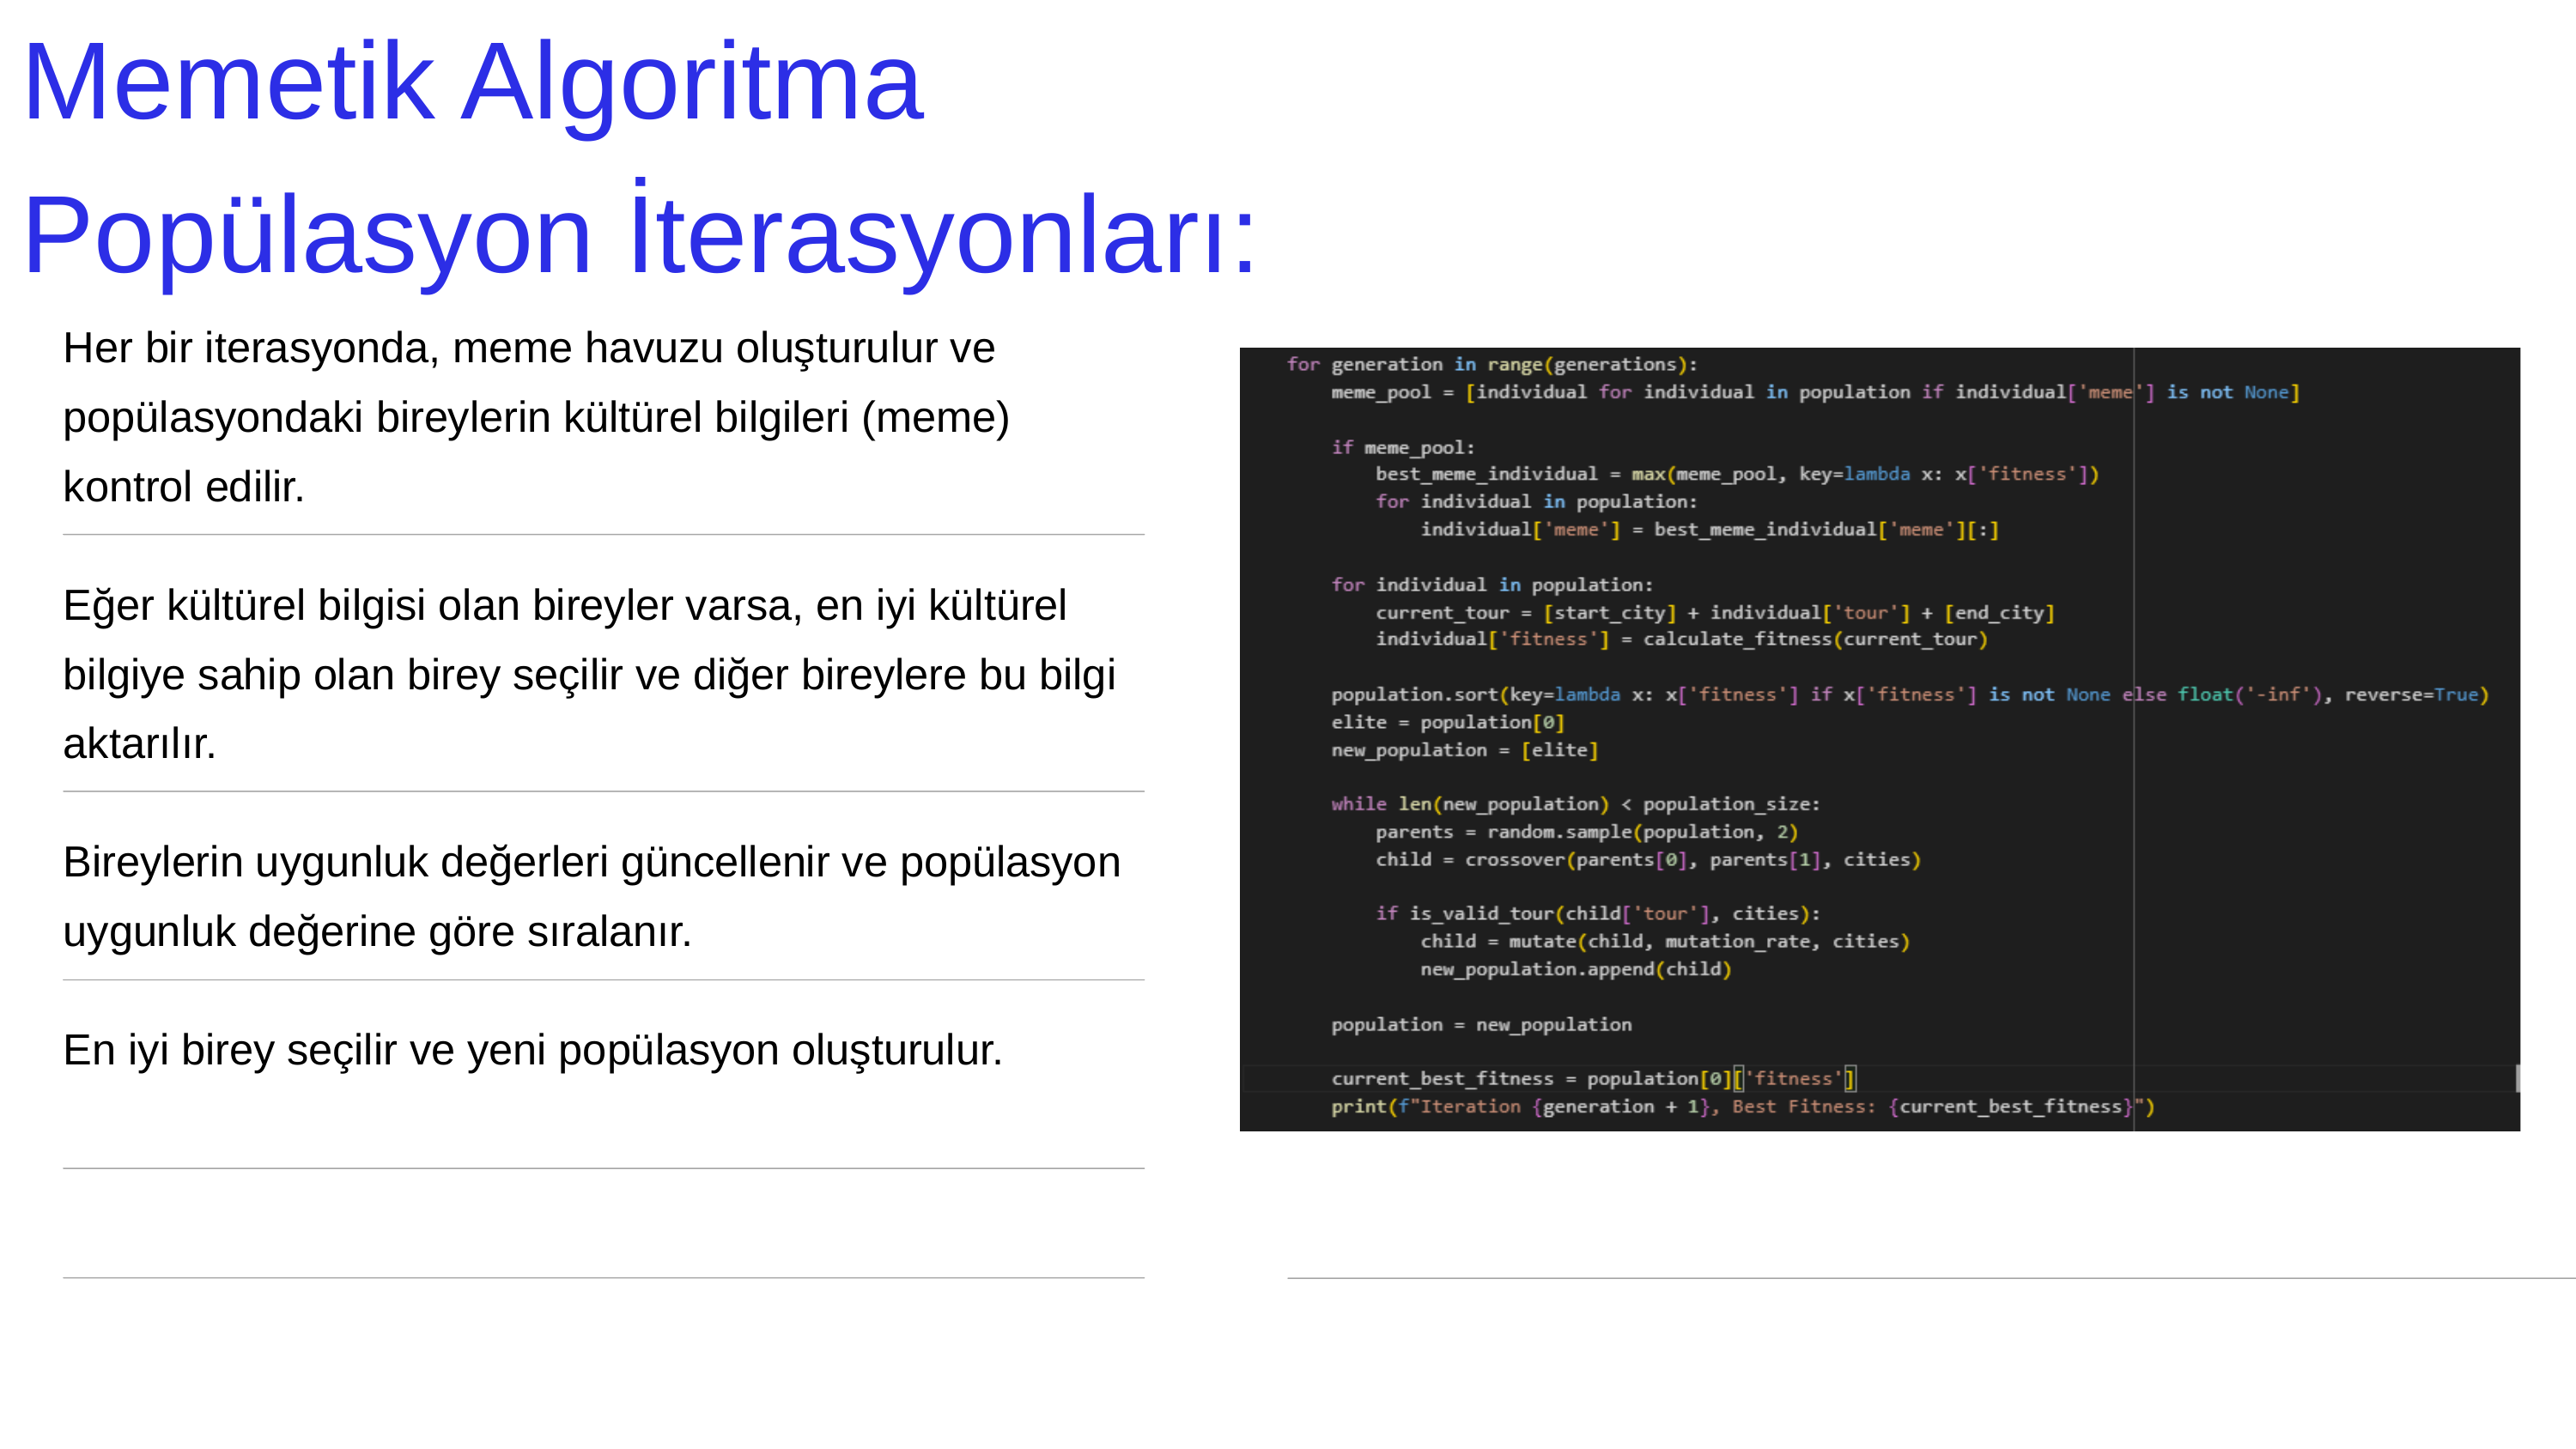

Memetik Algoritma Popülasyon İterasyonları:
Her bir iterasyonda, meme havuzu oluşturulur ve popülasyondaki bireylerin kültürel bilgileri (meme) kontrol edilir.

Eğer kültürel bilgisi olan bireyler varsa, en iyi kültürel bilgiye sahip olan birey seçilir ve diğer bireylere bu bilgi aktarılır.

Bireylerin uygunluk değerleri güncellenir ve popülasyon uygunluk değerine göre sıralanır.

En iyi birey seçilir ve yeni popülasyon oluşturulur.